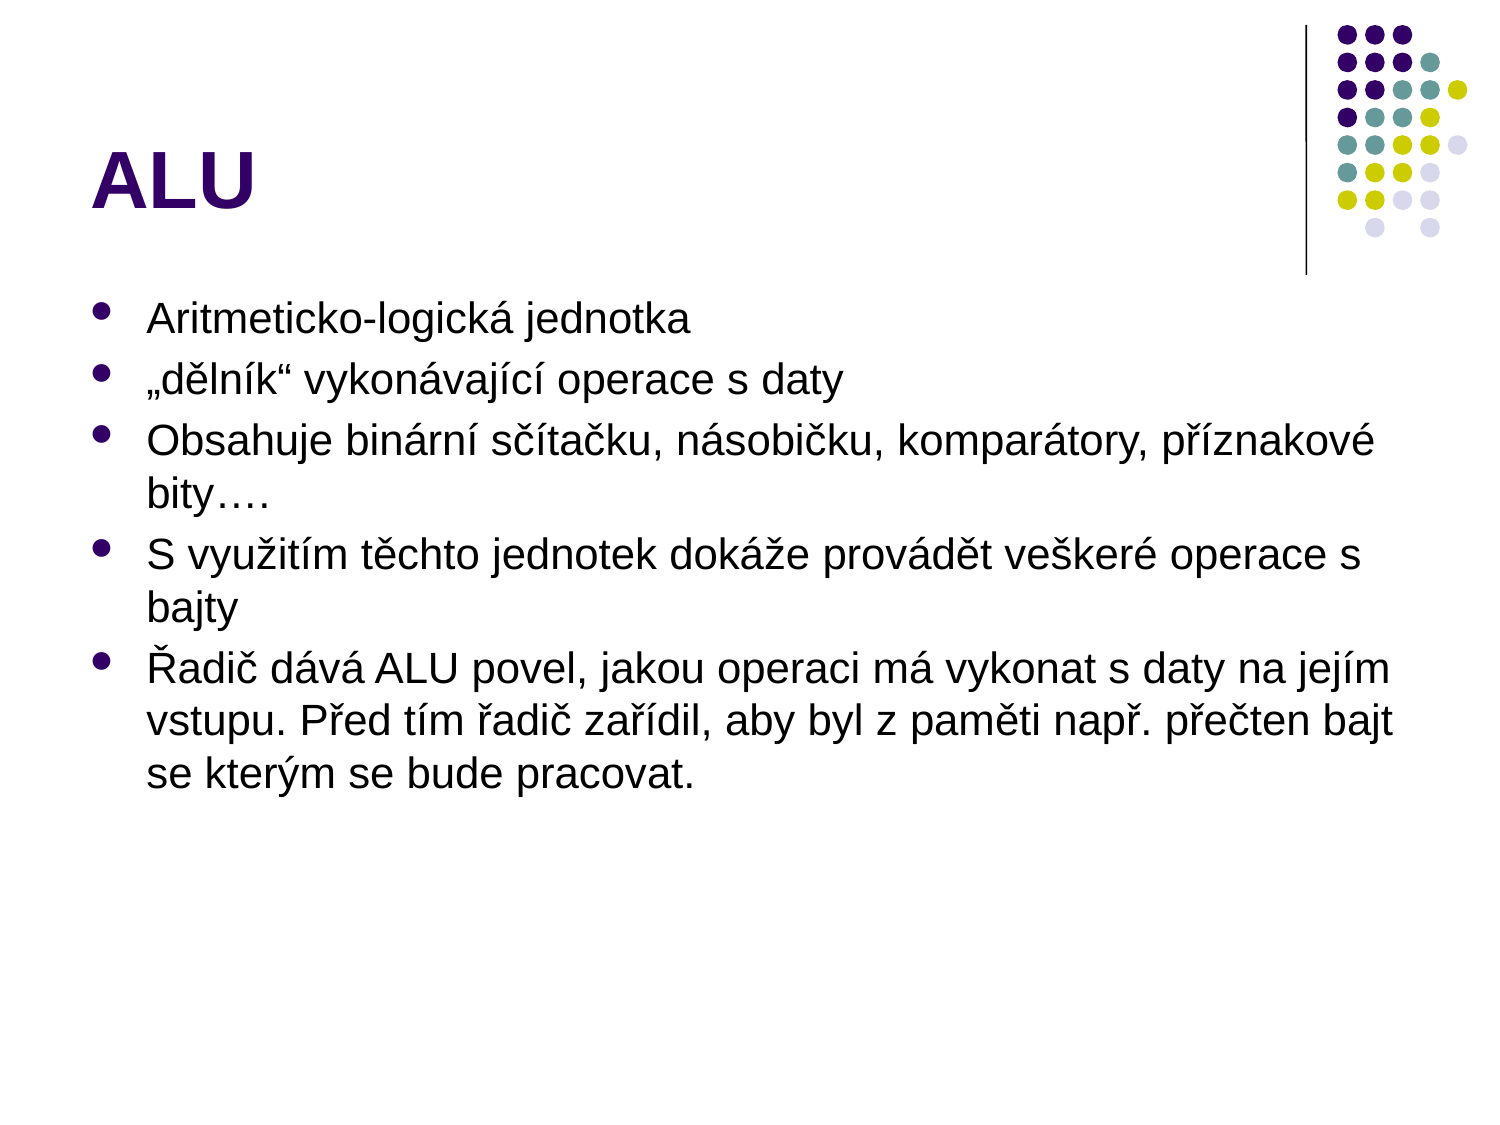

# ALU
Aritmeticko-logická jednotka
„dělník“ vykonávající operace s daty
Obsahuje binární sčítačku, násobičku, komparátory, příznakové bity….
S využitím těchto jednotek dokáže provádět veškeré operace s bajty
Řadič dává ALU povel, jakou operaci má vykonat s daty na jejím vstupu. Před tím řadič zařídil, aby byl z paměti např. přečten bajt se kterým se bude pracovat.